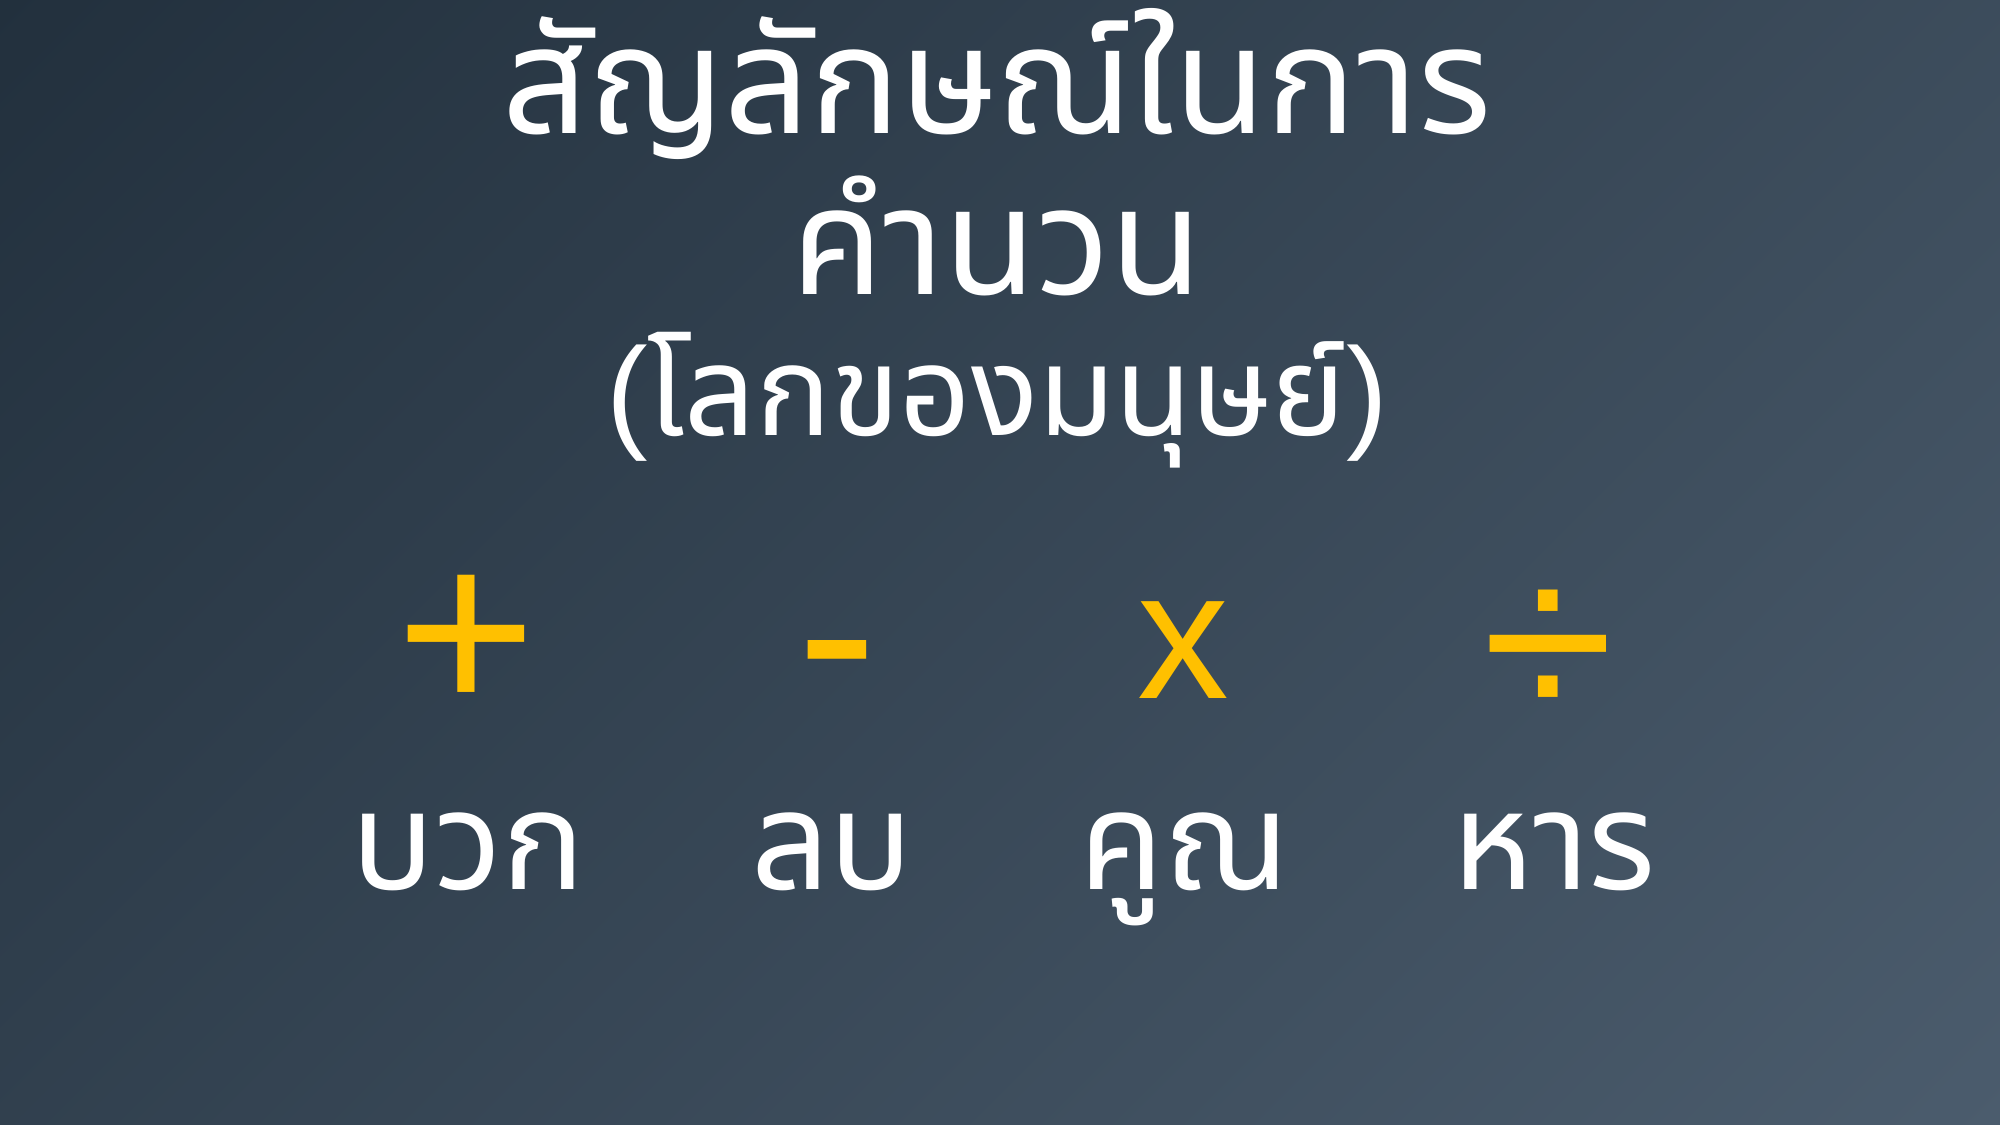

สัญลักษณ์ในการคำนวน
(โลกของมนุษย์)
+
-
÷
x
บวก
ลบ
คูณ
หาร